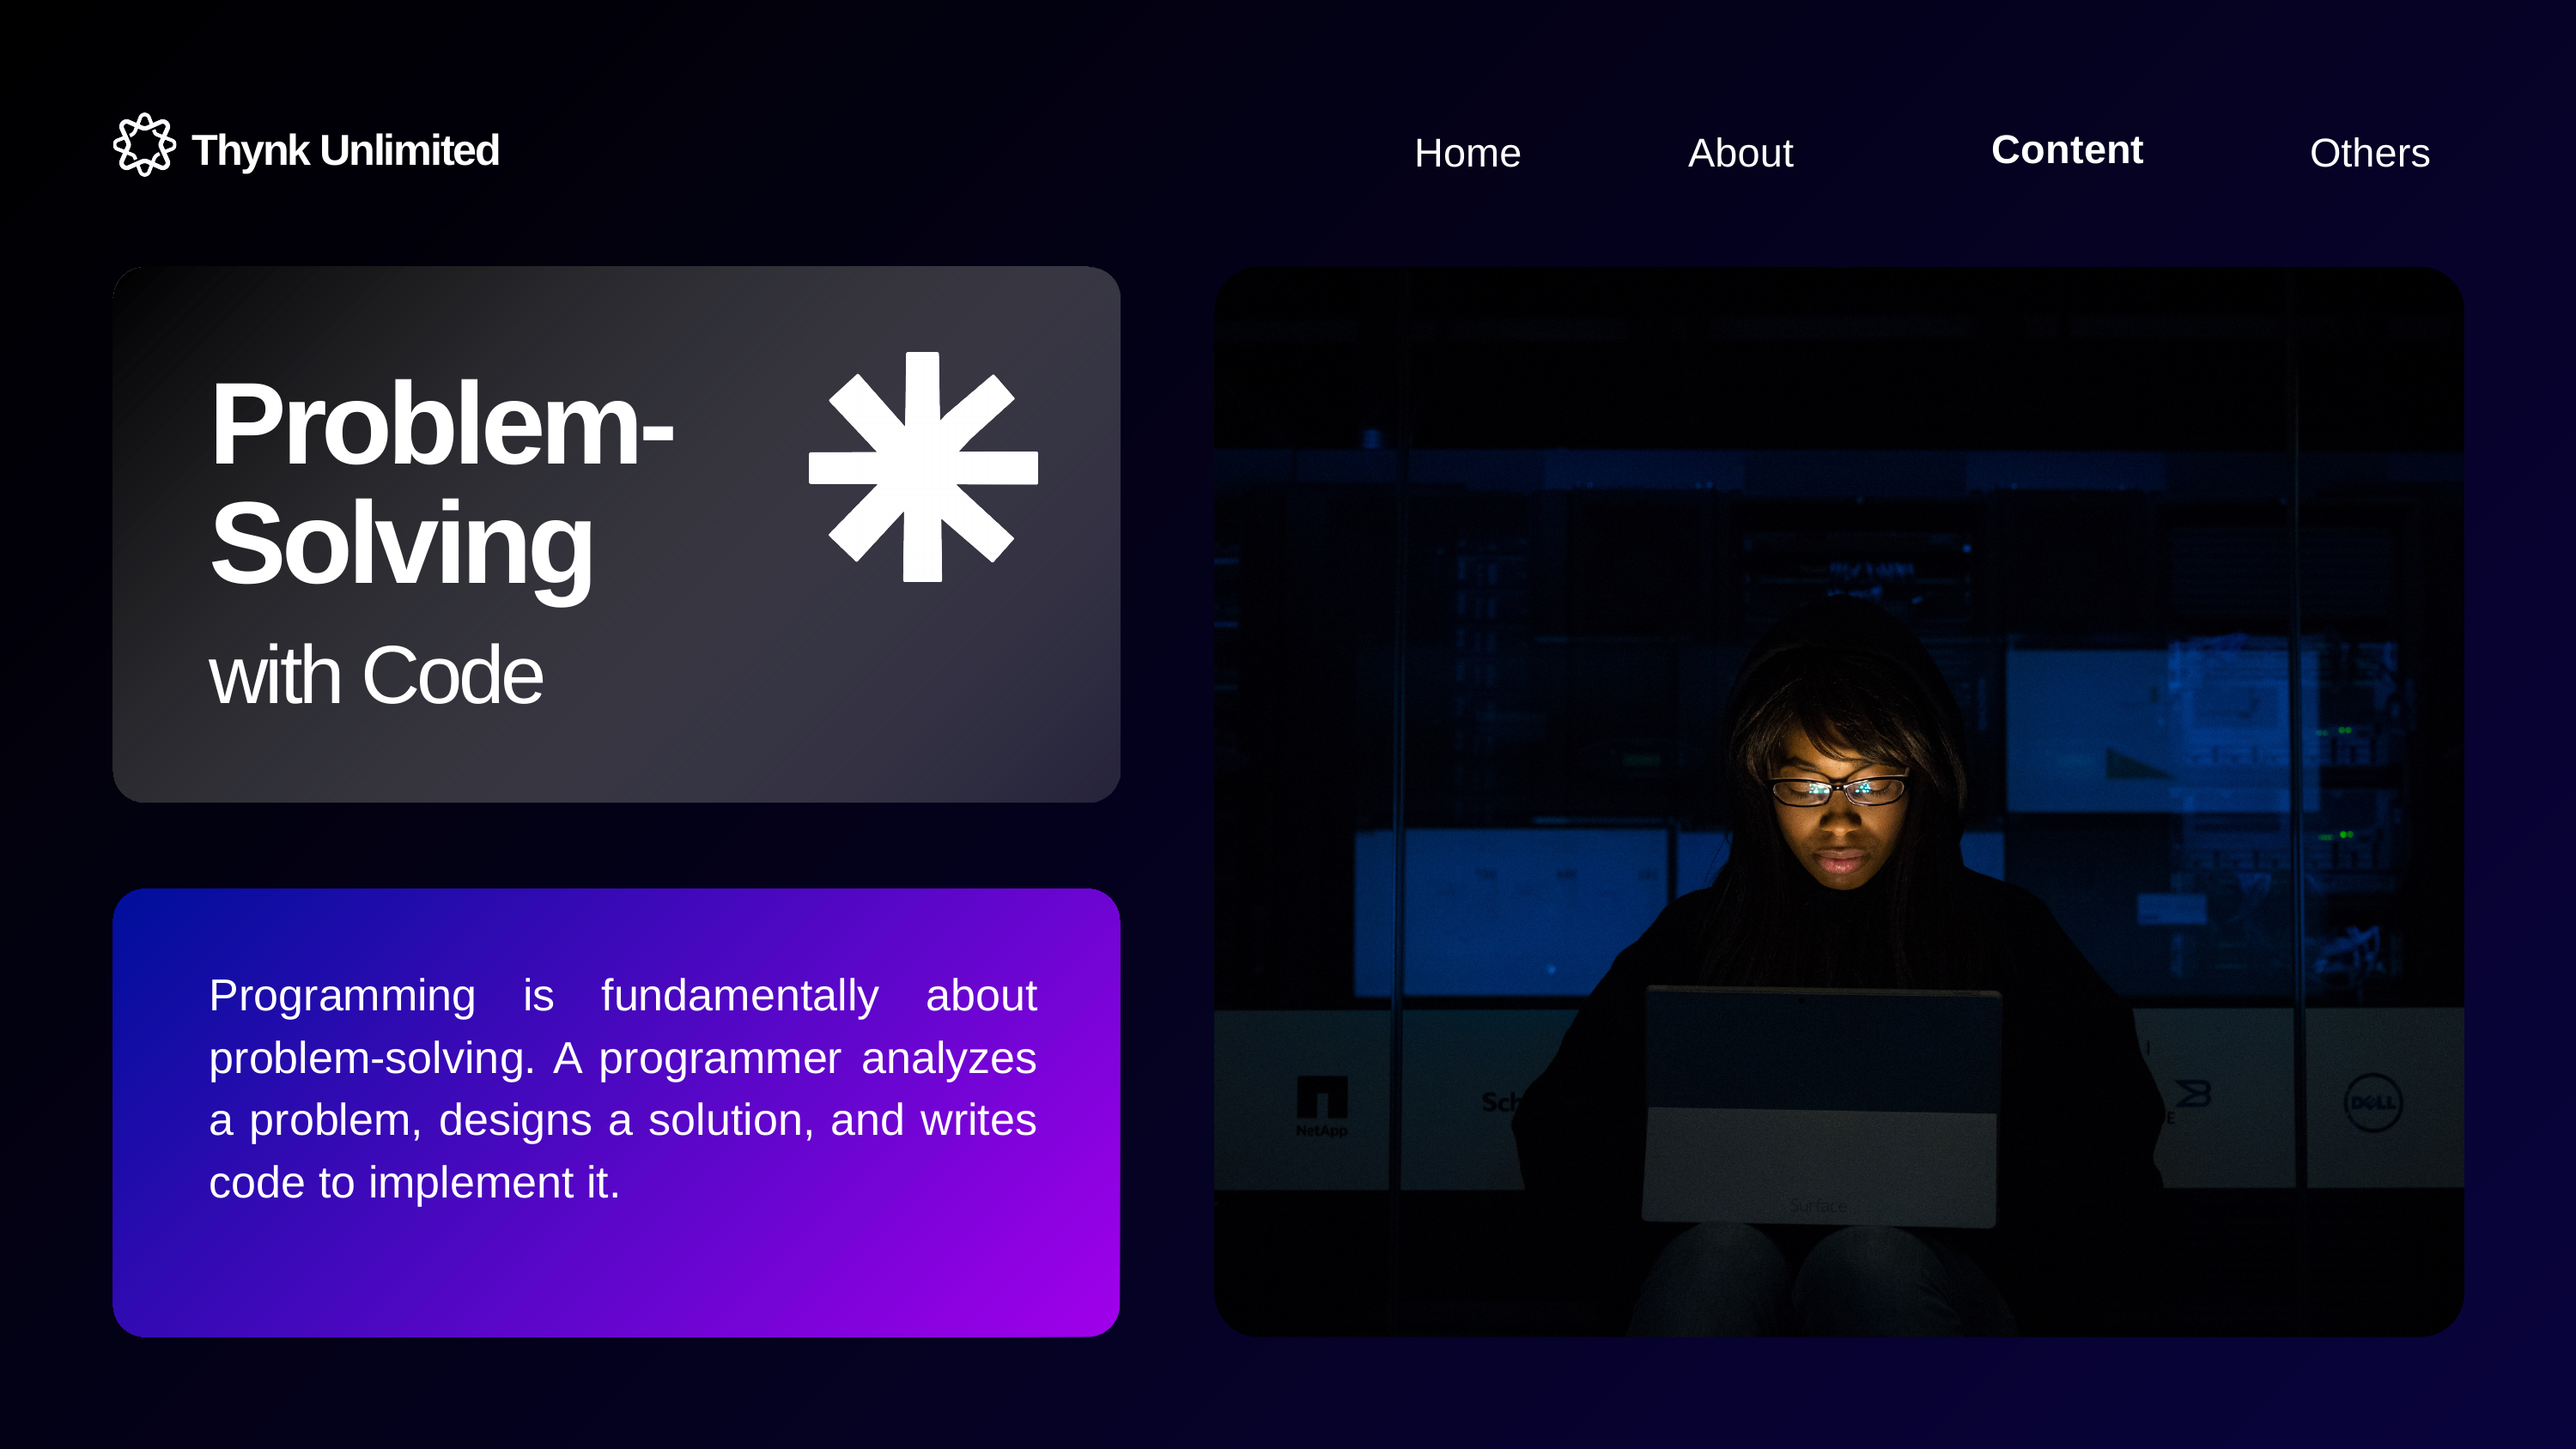

Thynk Unlimited
Content
Home
Others
About

Problem-Solving
with Code

Programming is fundamentally about problem-solving. A programmer analyzes a problem, designs a solution, and writes code to implement it.